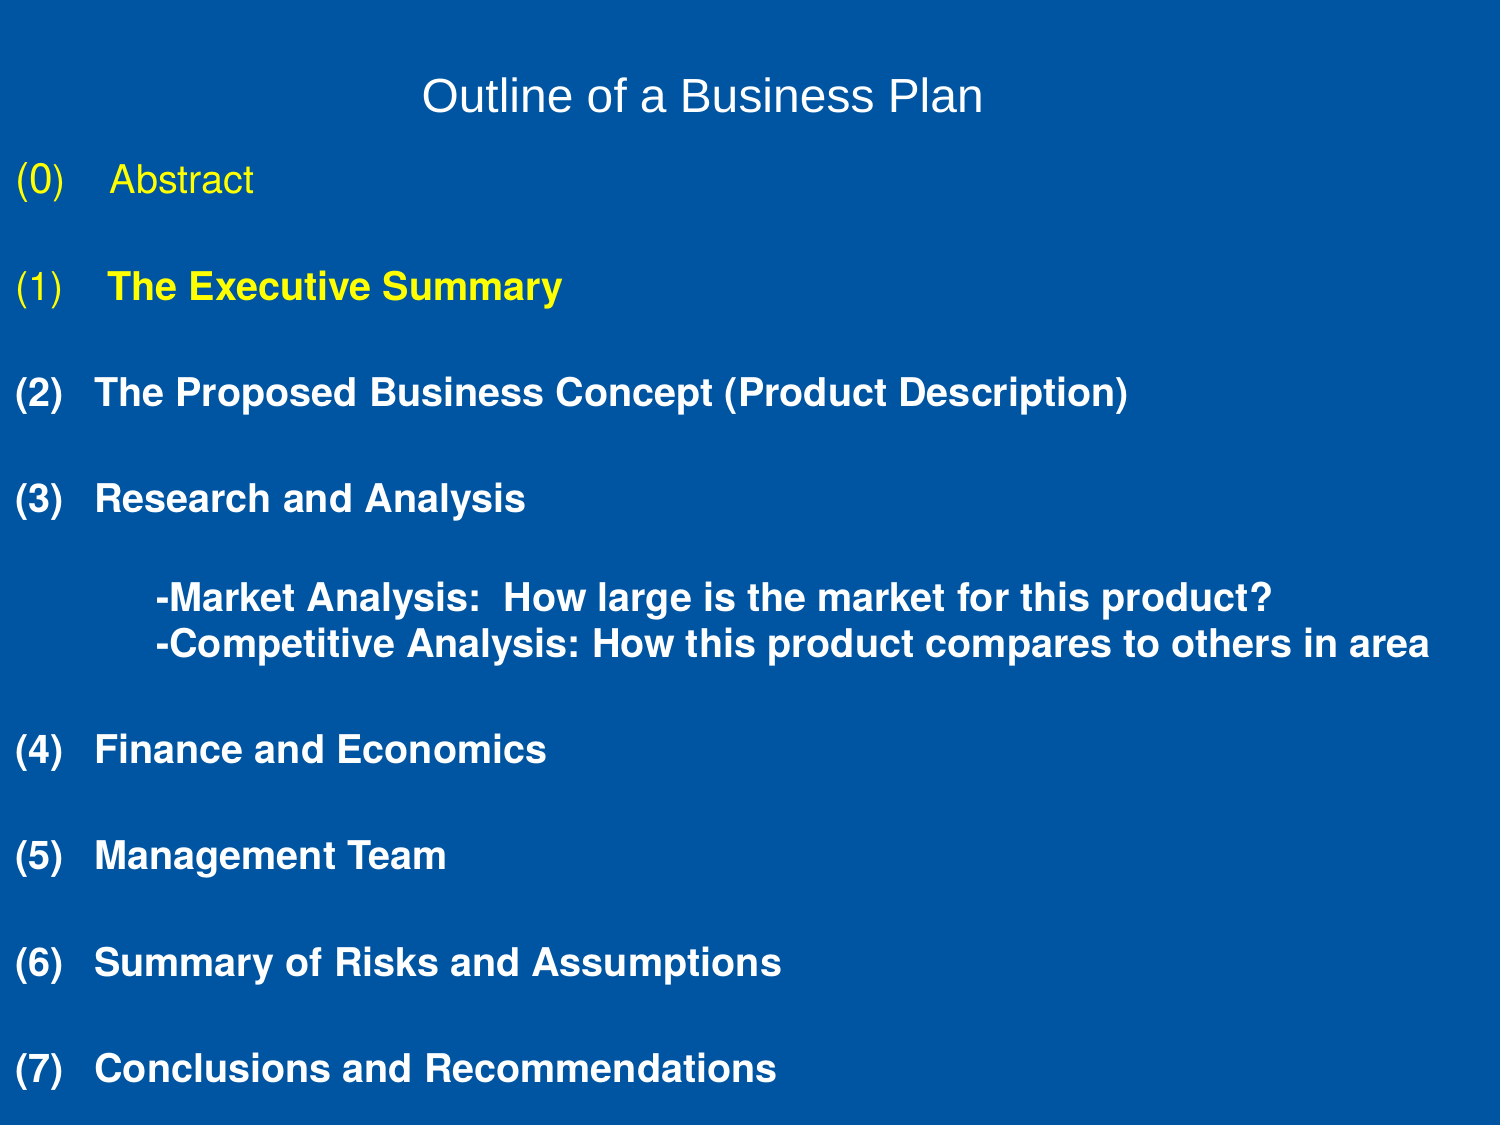

# Outline of a Business Plan
(0)    Abstract

(1)    The Executive Summary

The Proposed Business Concept (Product Description)

Research and Analysis

-Market Analysis:  How large is the market for this product?
-Competitive Analysis: How this product compares to others in area

Finance and Economics

Management Team

Summary of Risks and Assumptions

Conclusions and Recommendations